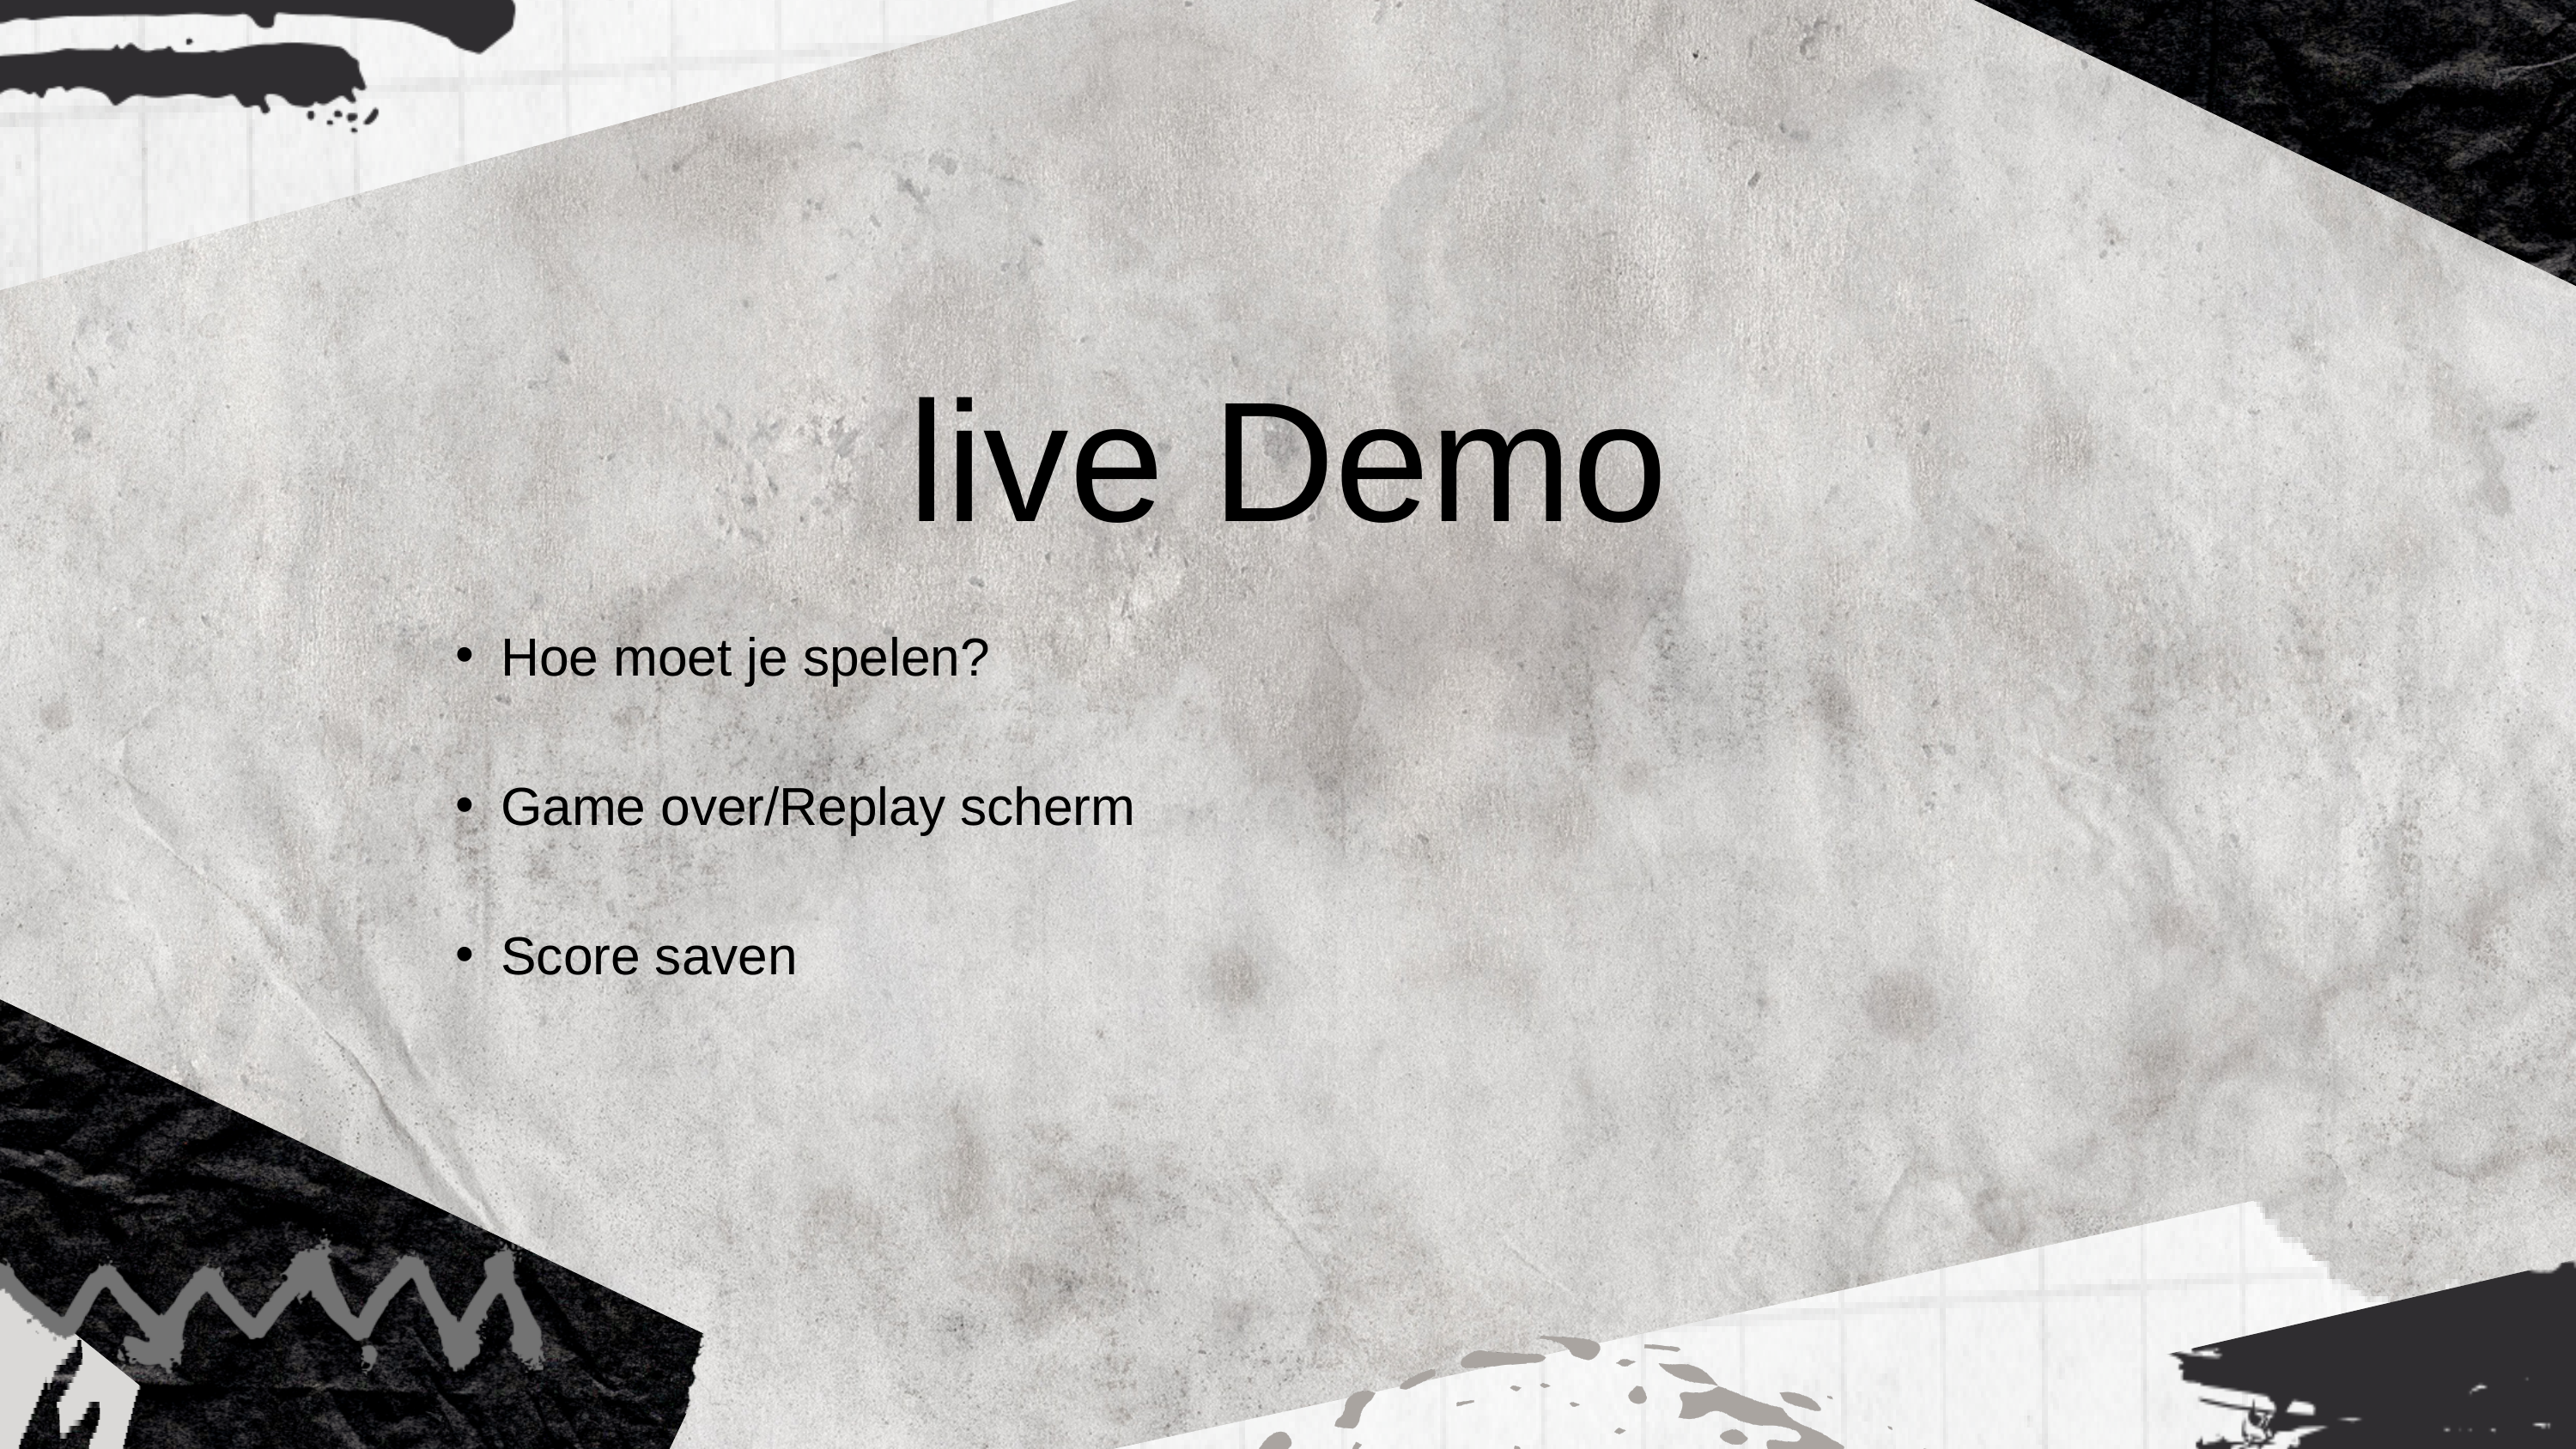

live Demo
Hoe moet je spelen?

Game over/Replay scherm

Score saven